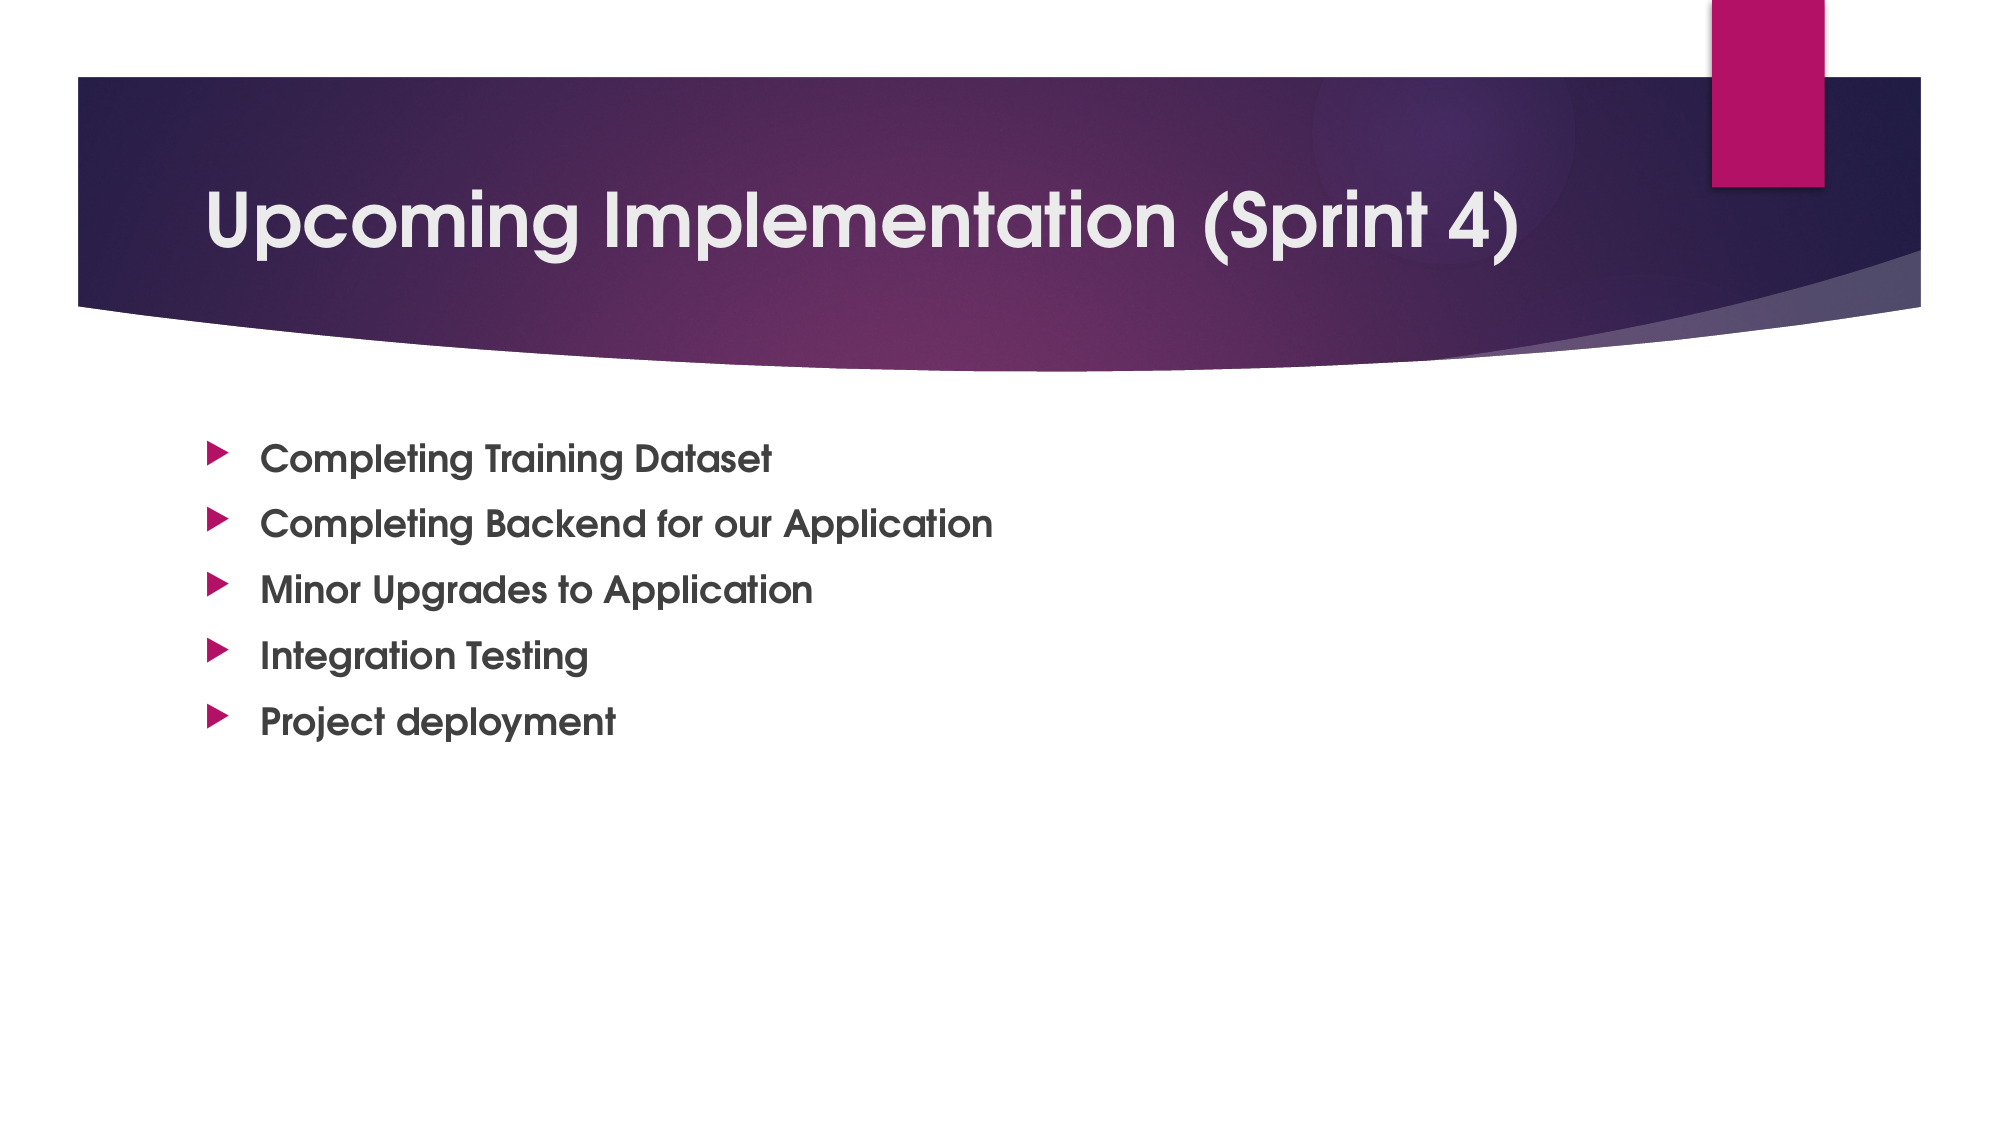

# Upcoming Implementation (Sprint 4)
Completing Training Dataset
Completing Backend for our Application
Minor Upgrades to Application
Integration Testing
Project deployment